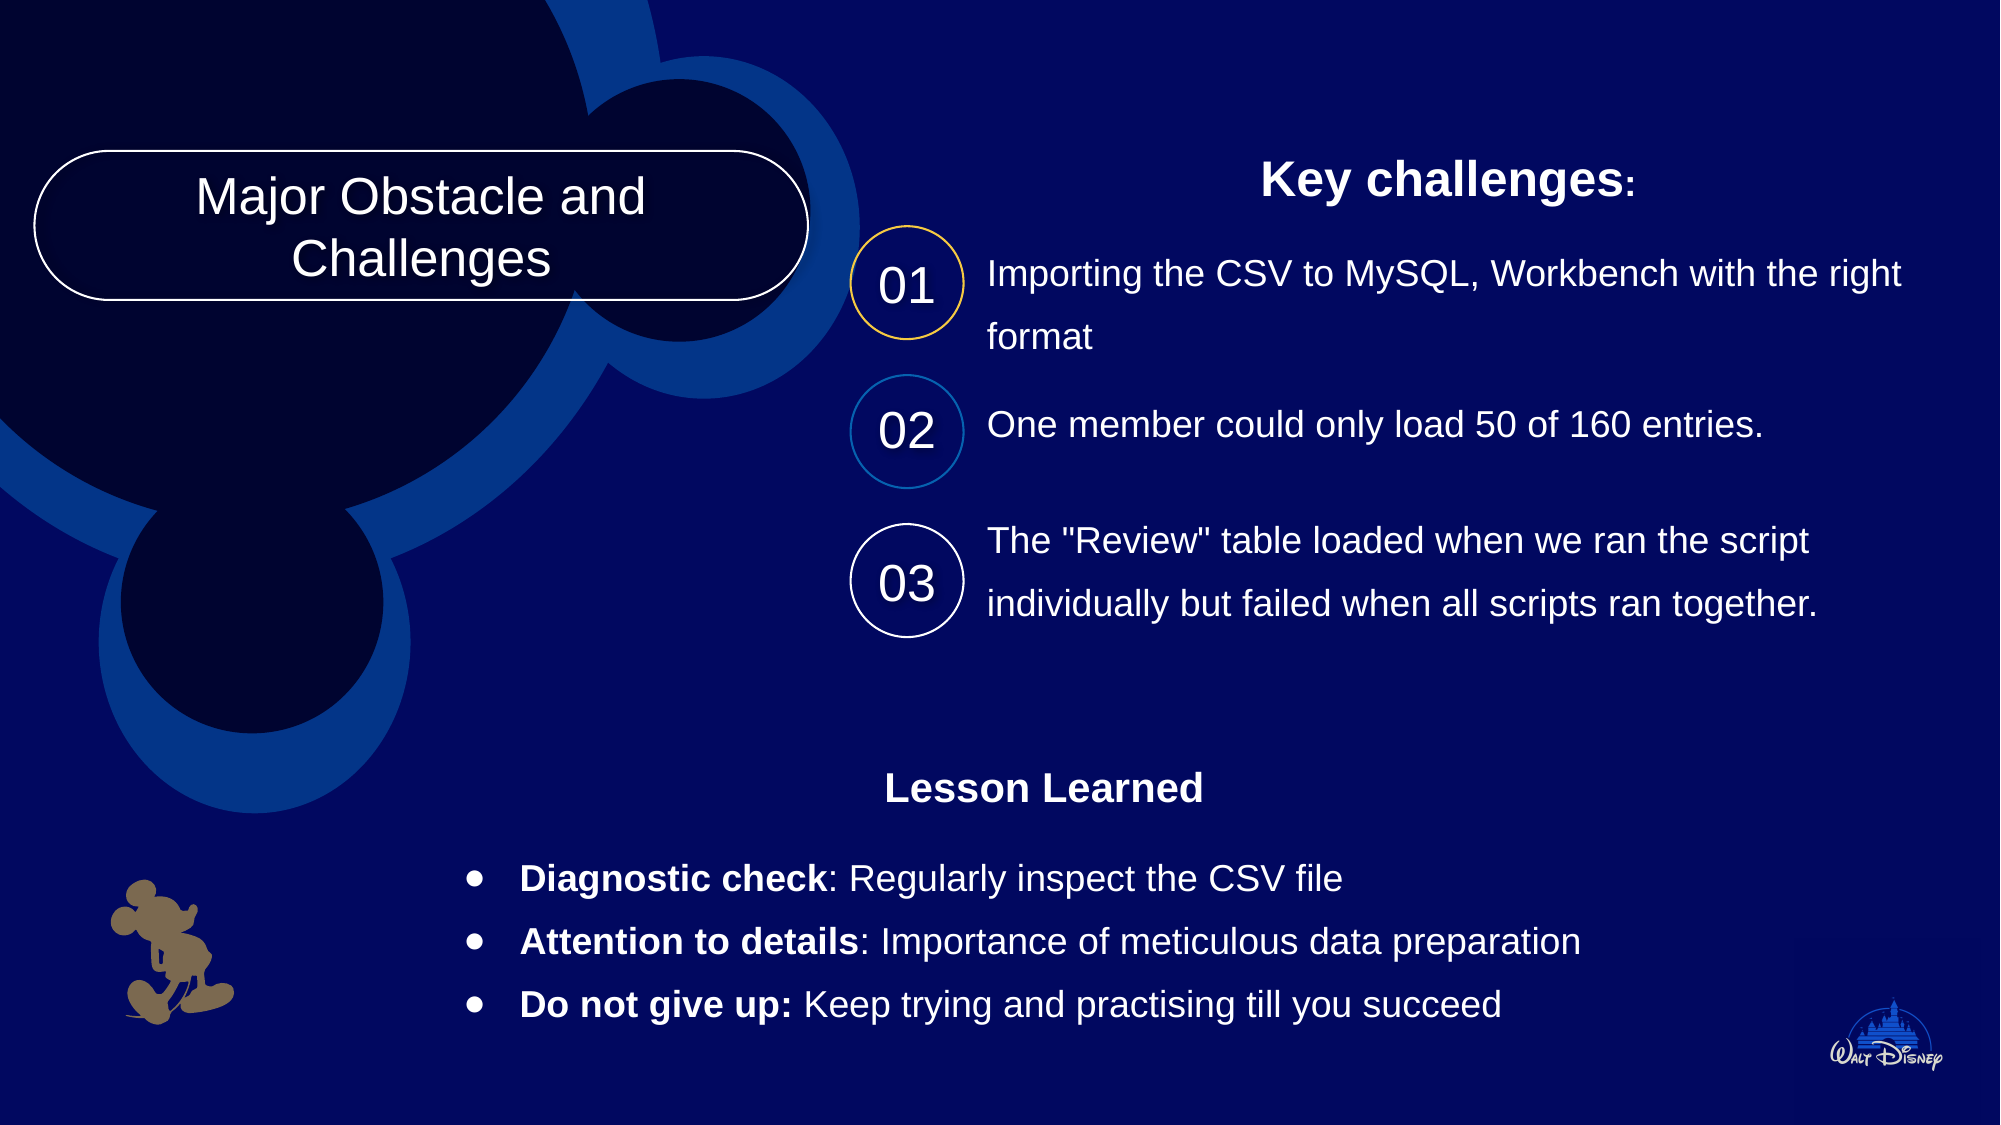

Key challenges:
Importing the CSV to MySQL, Workbench with the right format
One member could only load 50 of 160 entries.

The "Review" table loaded when we ran the script individually but failed when all scripts ran together.

Major Obstacle and Challenges

01

02

03
Lesson Learned
Diagnostic check: Regularly inspect the CSV file
Attention to details: Importance of meticulous data preparation
Do not give up: Keep trying and practising till you succeed